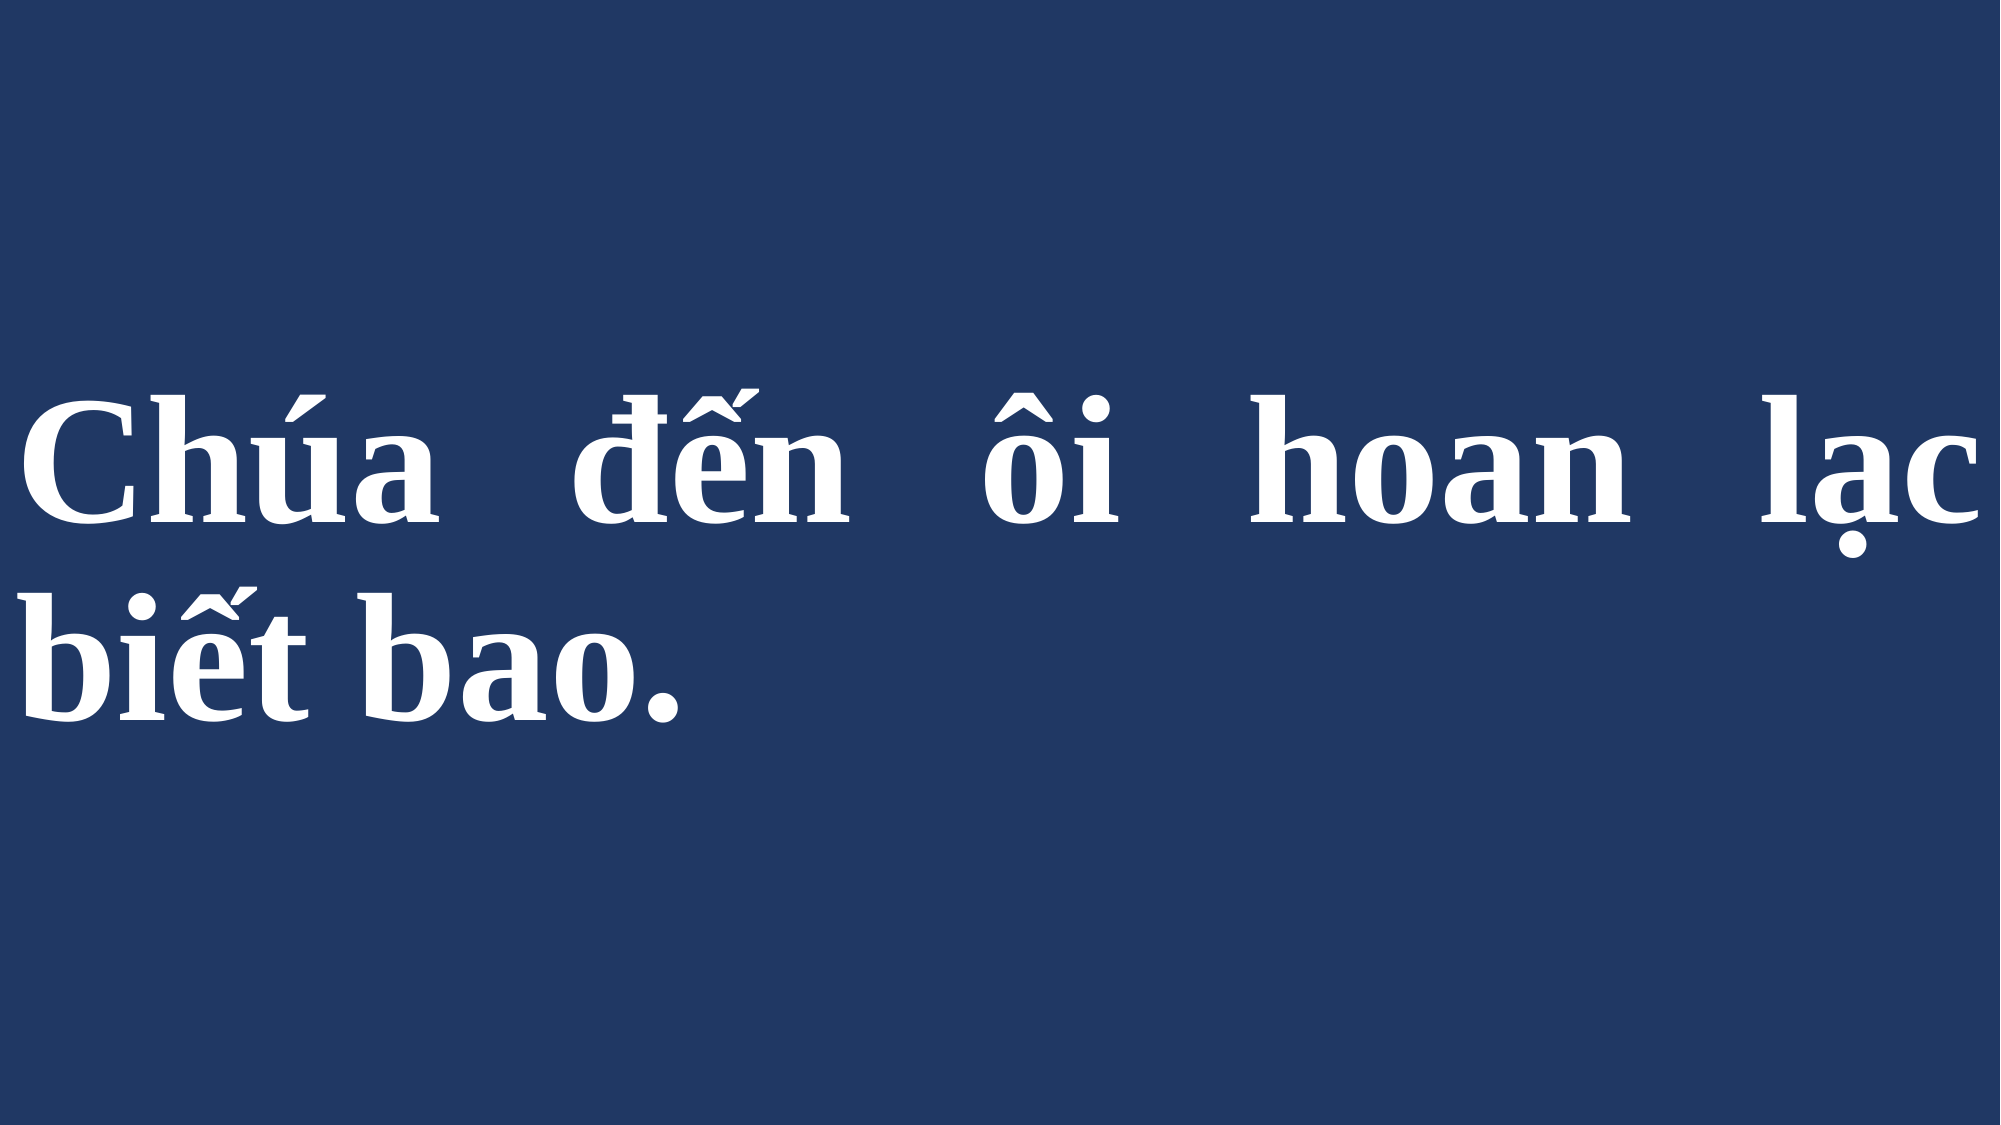

# Chúa đến ôi hoan lạc biết bao.